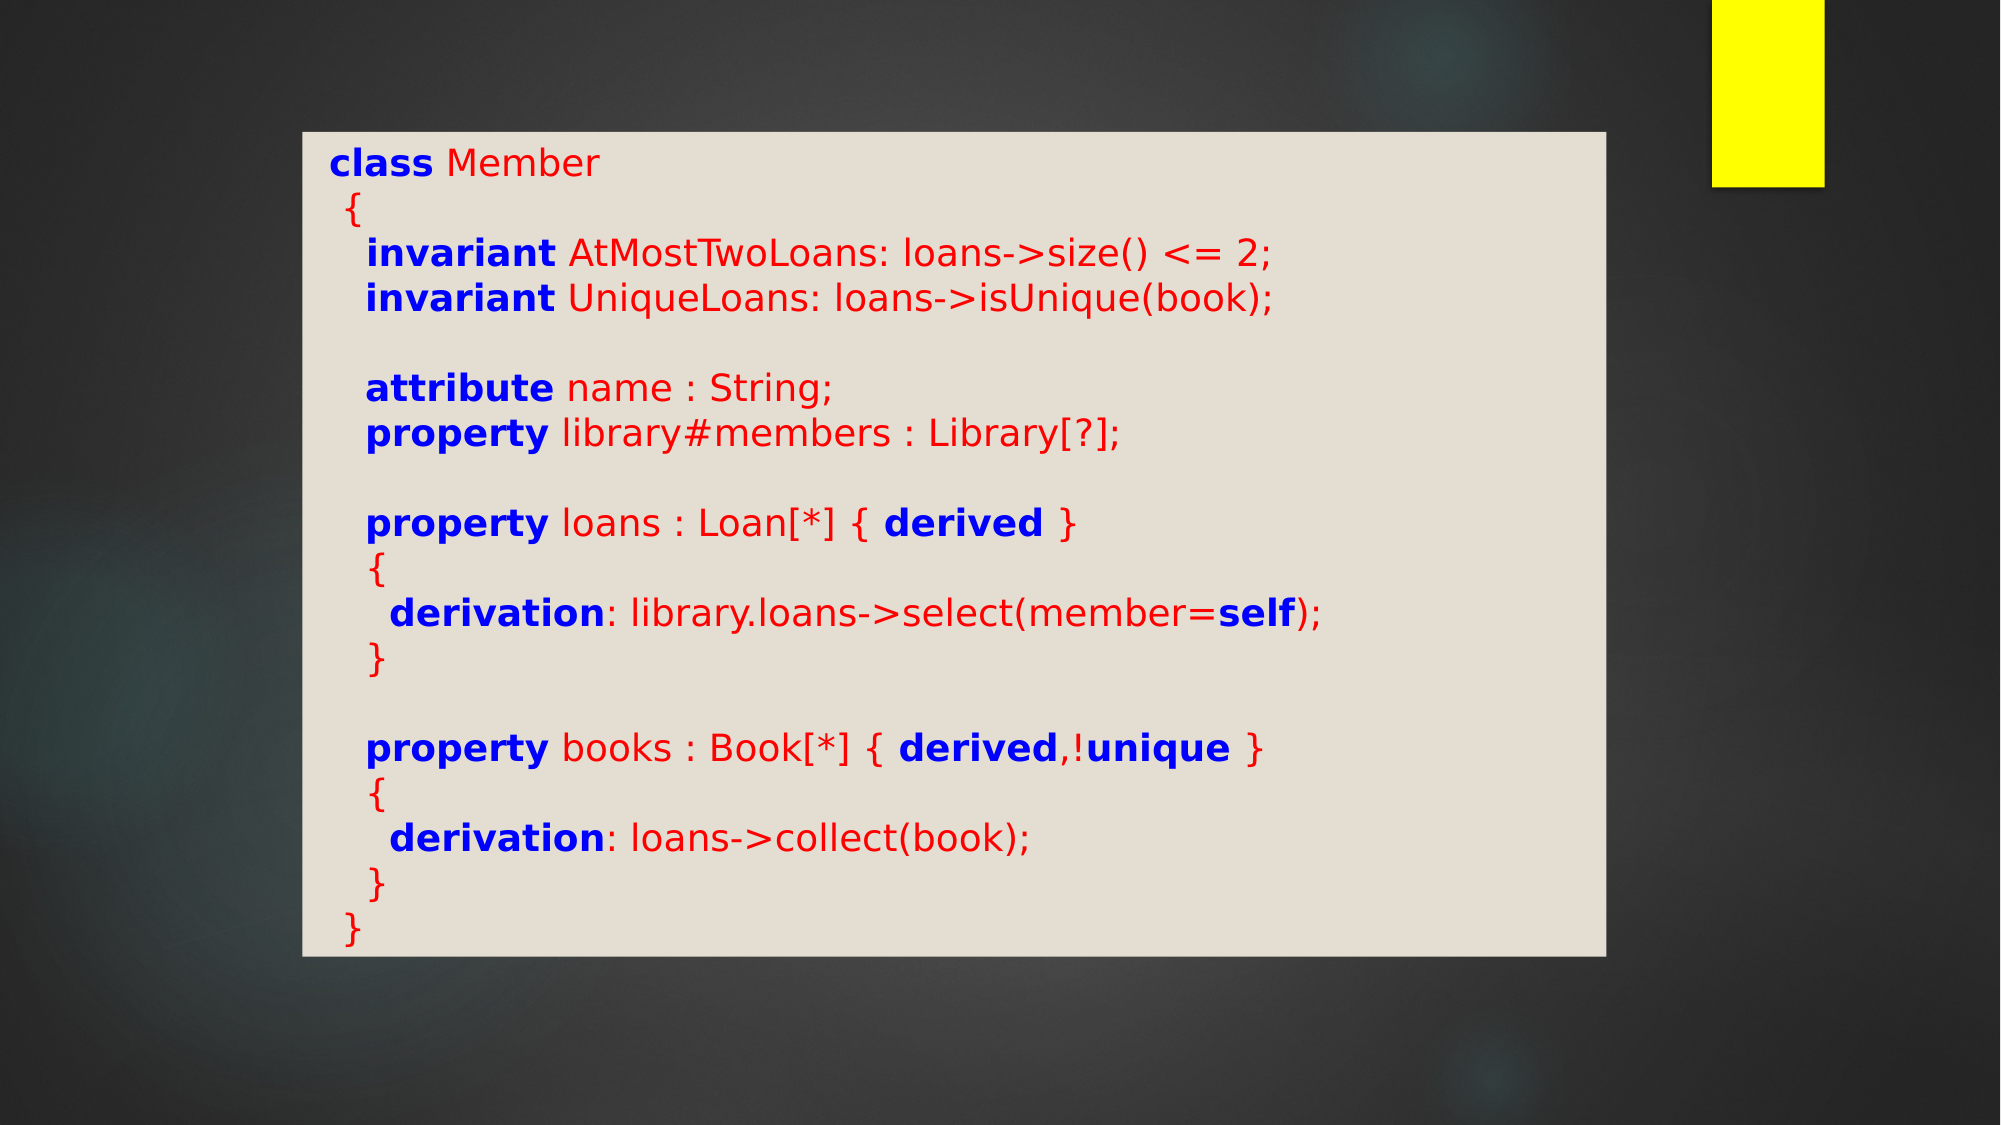

class Member
  {
    invariant AtMostTwoLoans: loans->size() <= 2;
    invariant UniqueLoans: loans->isUnique(book);

    attribute name : String;
    property library#members : Library[?];

    property loans : Loan[*] { derived }
    {
      derivation: library.loans->select(member=self);
    }

    property books : Book[*] { derived,!unique }
    {
      derivation: loans->collect(book);
    }
  }